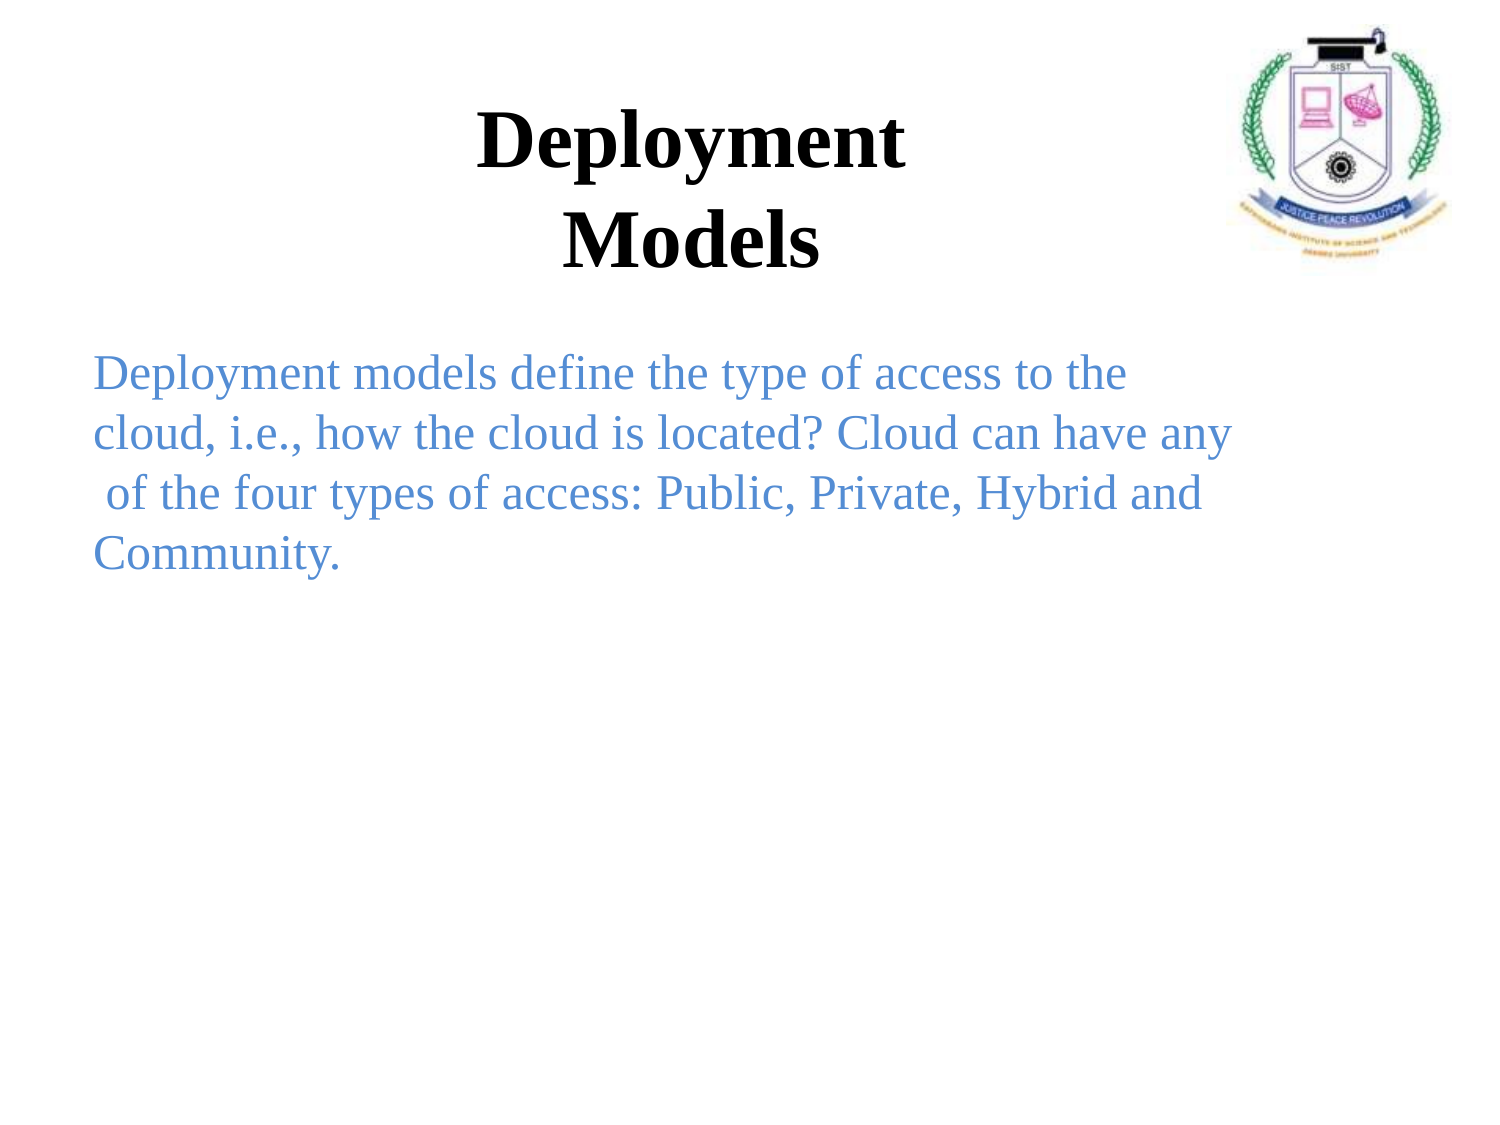

# Deployment Models
Deployment models define the type of access to the  cloud, i.e., how the cloud is located? Cloud can have any  of the four types of access: Public, Private, Hybrid and  Community.